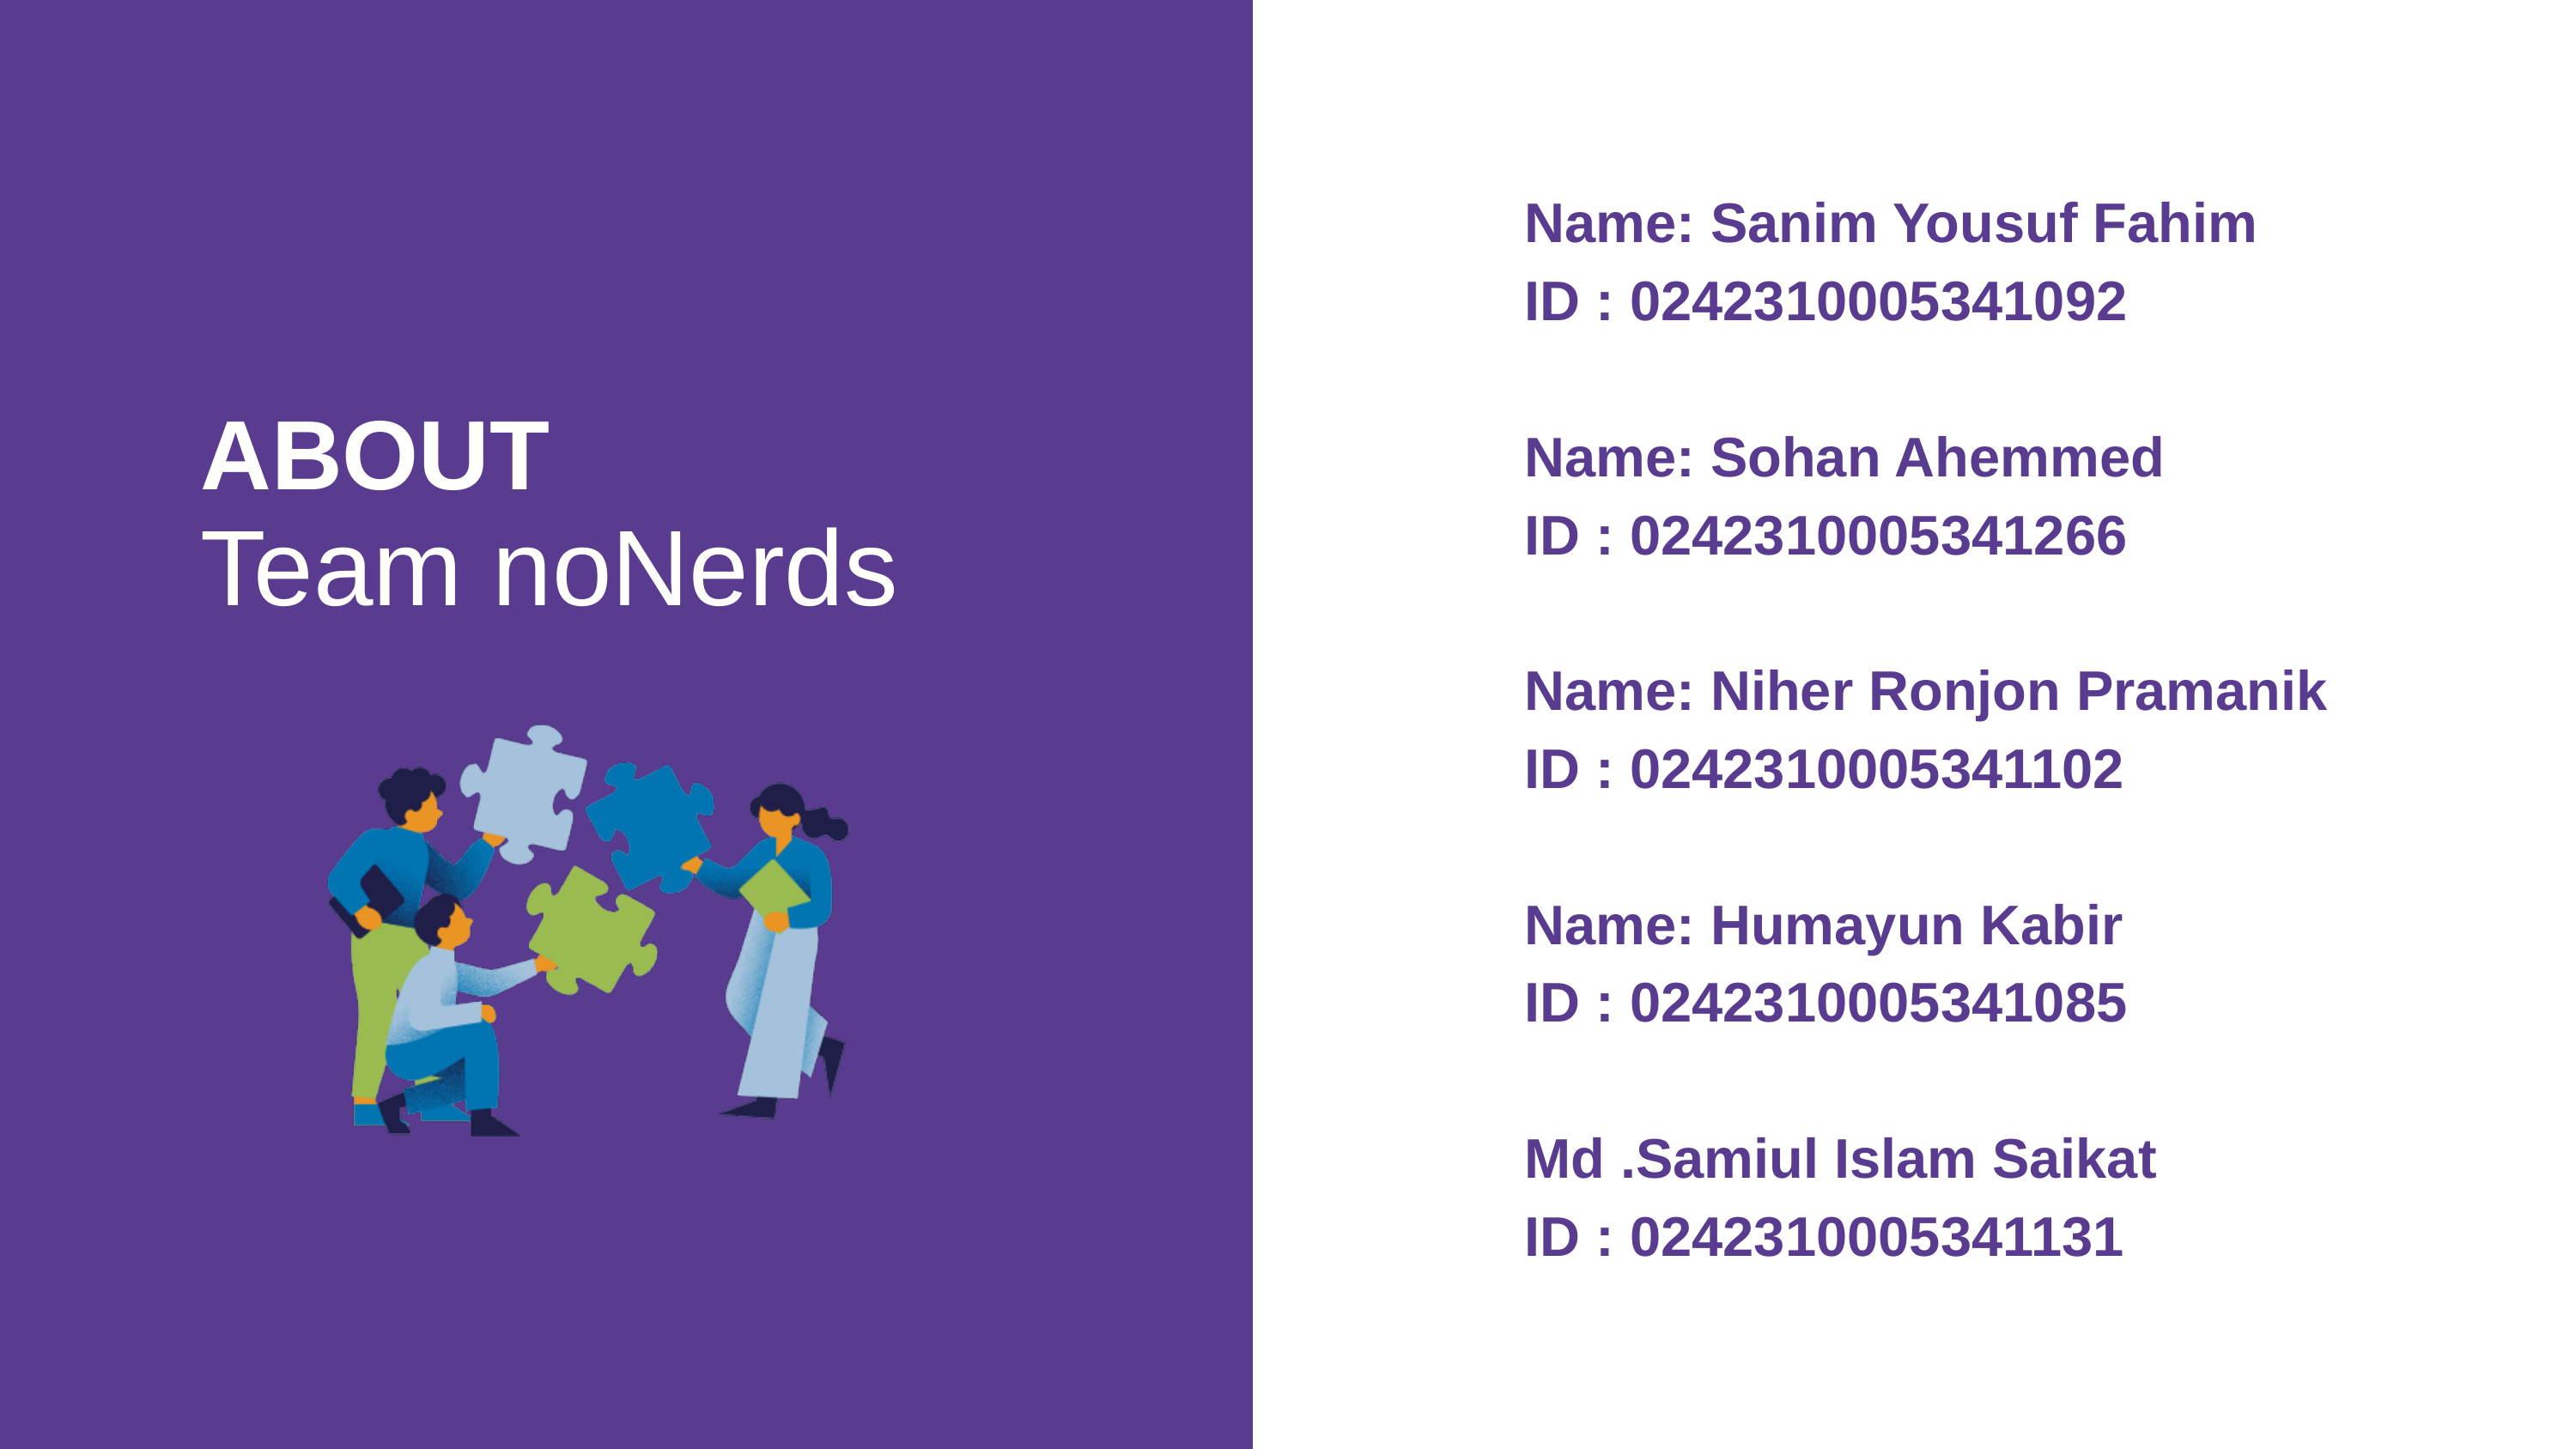

Name: Sanim Yousuf Fahim
ID : 0242310005341092

Name: Sohan Ahemmed
ID : 0242310005341266

Name: Niher Ronjon Pramanik
ID : 0242310005341102

Name: Humayun Kabir
ID : 0242310005341085

Md .Samiul Islam Saikat
ID : 0242310005341131
ABOUT
Team noNerds